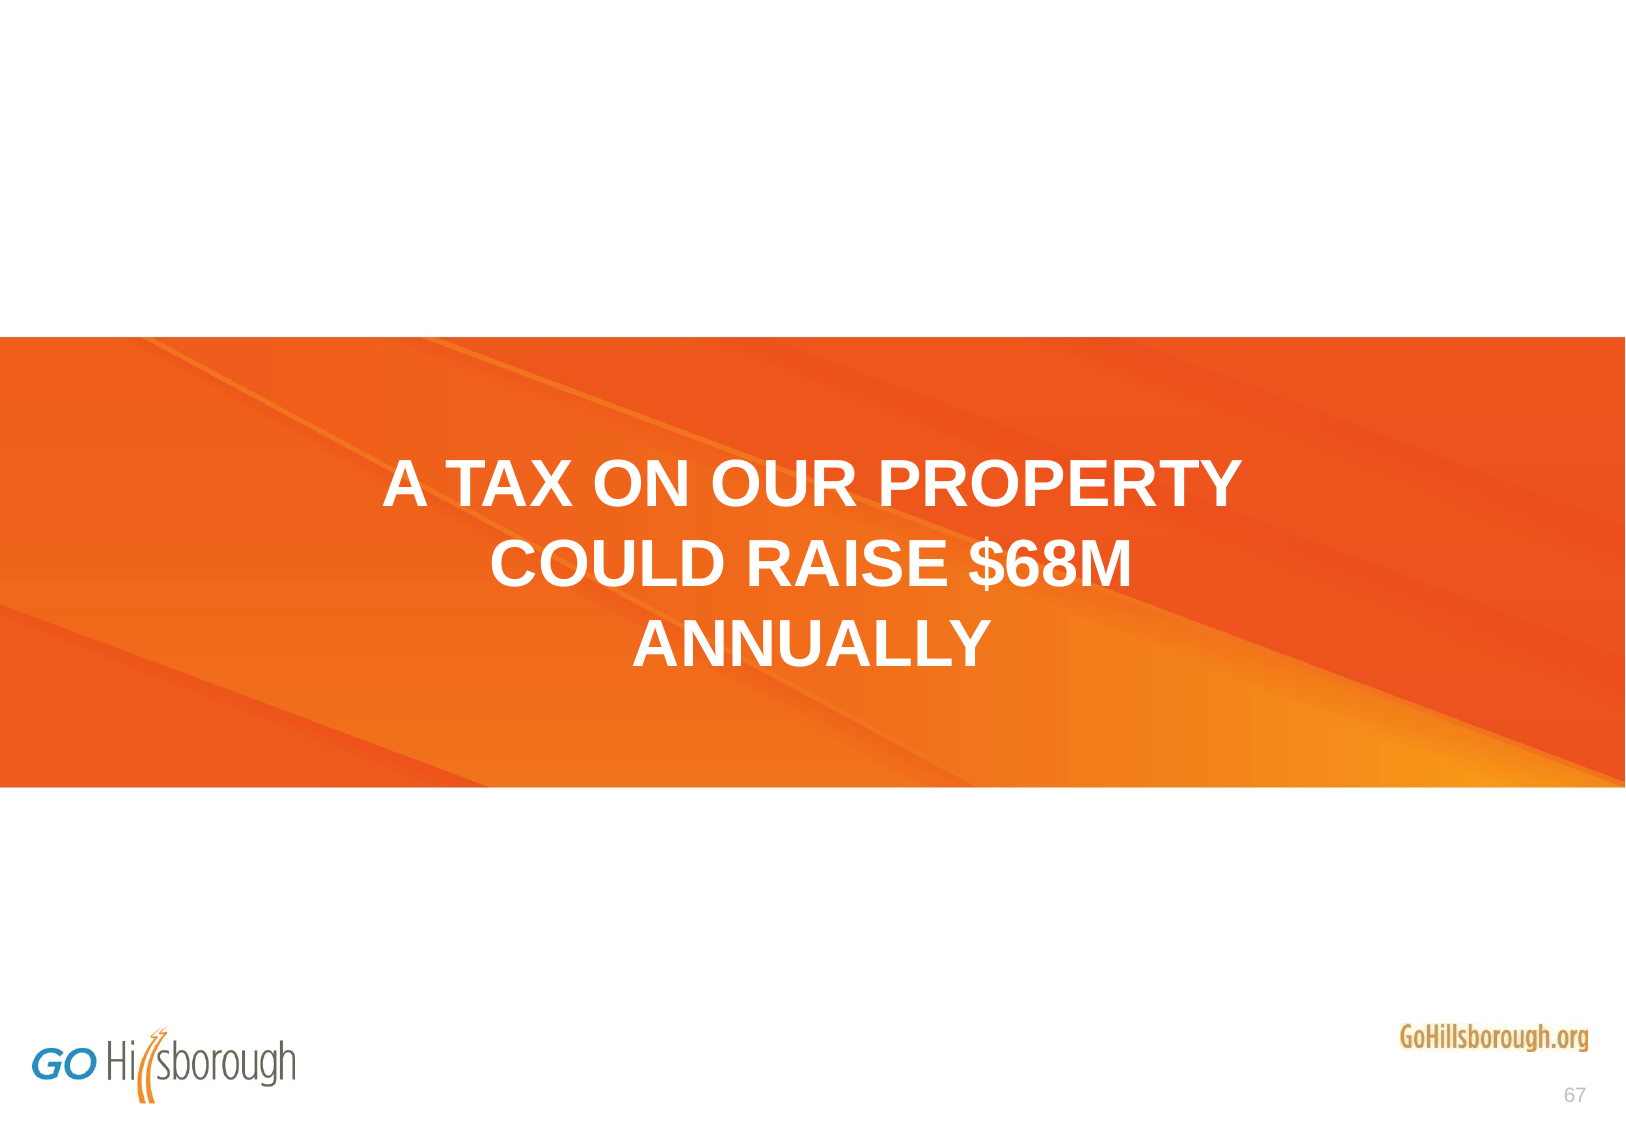

# A TAX ON OUR PROPERTY COULD RAISE $68M ANNUALLY